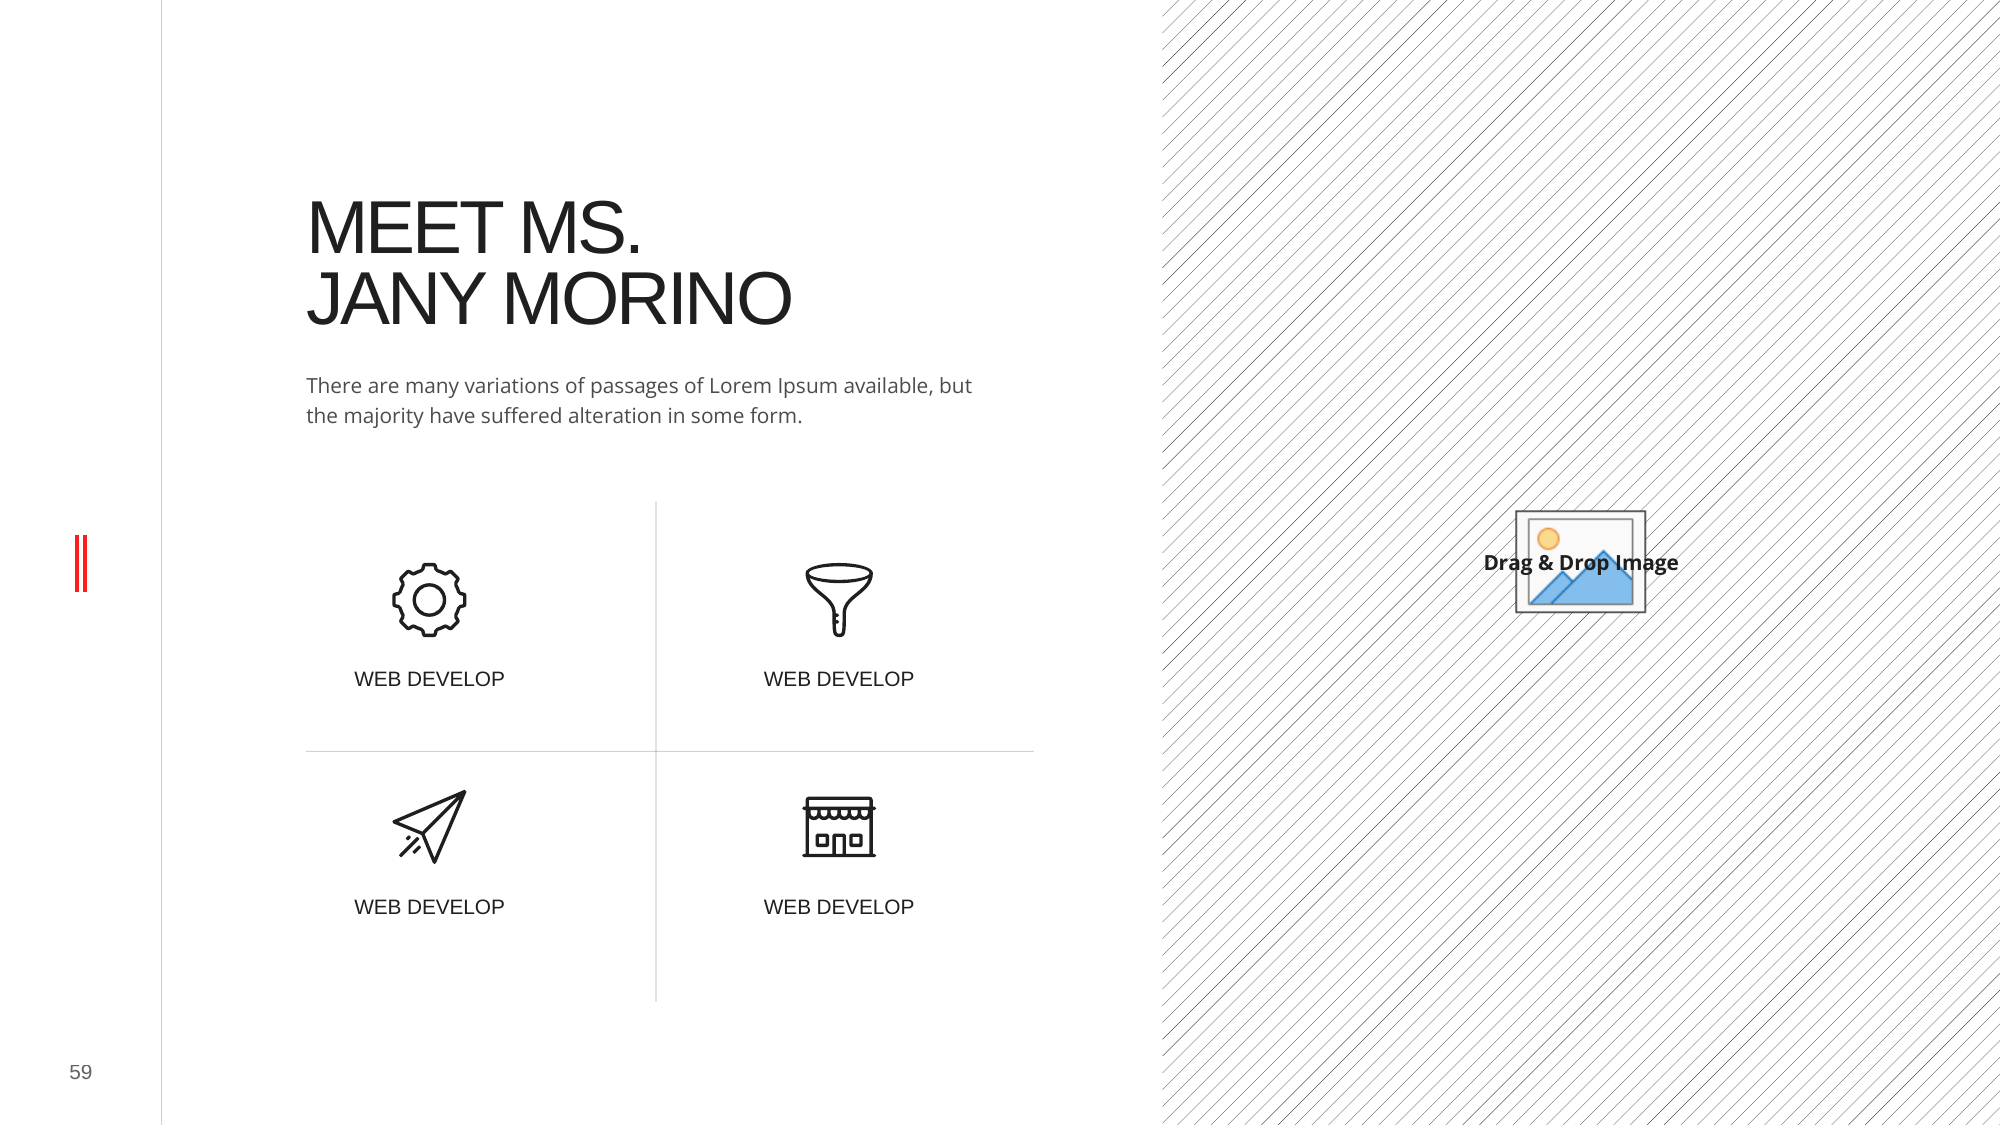

# MEET MS. JANY MORINO
There are many variations of passages of Lorem Ipsum available, but the majority have suffered alteration in some form.

WEB DEVELOP
WEB DEVELOP

WEB DEVELOP
WEB DEVELOP
59